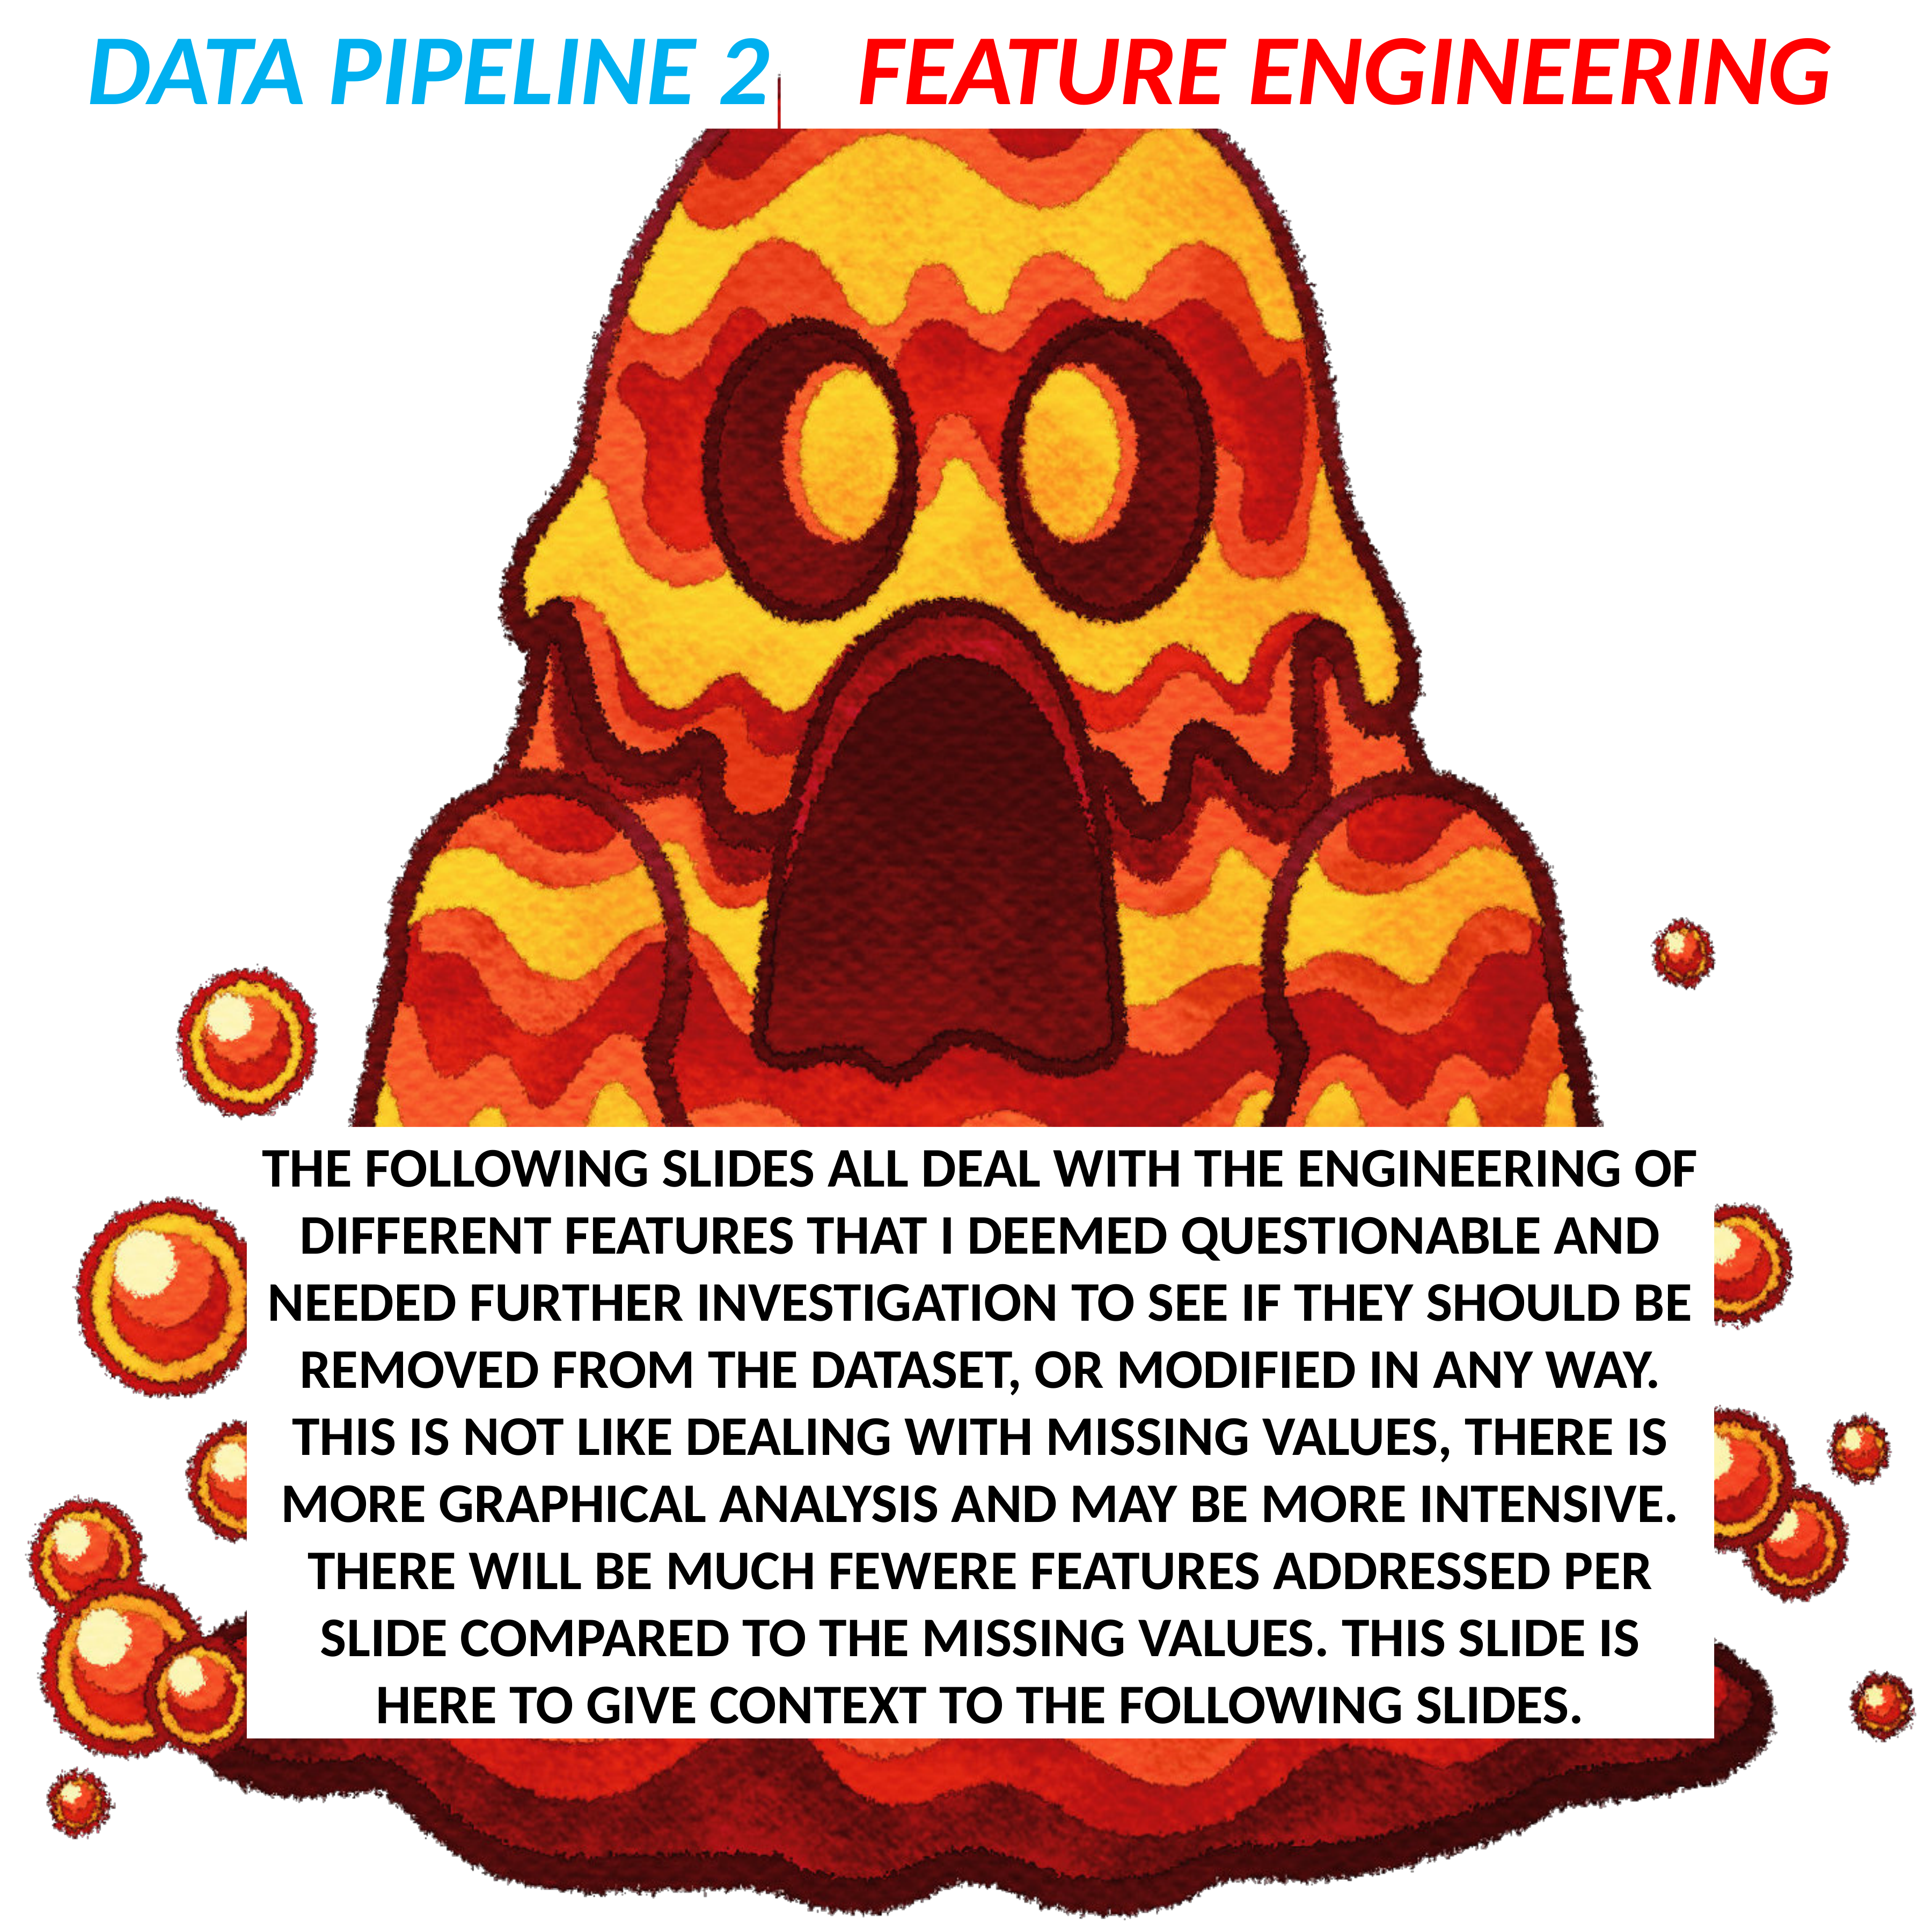

DATA PIPELINE 2
FEATURE ENGINEERING
THE FOLLOWING SLIDES ALL DEAL WITH THE ENGINEERING OF DIFFERENT FEATURES THAT I DEEMED QUESTIONABLE AND NEEDED FURTHER INVESTIGATION TO SEE IF THEY SHOULD BE REMOVED FROM THE DATASET, OR MODIFIED IN ANY WAY. THIS IS NOT LIKE DEALING WITH MISSING VALUES, THERE IS MORE GRAPHICAL ANALYSIS AND MAY BE MORE INTENSIVE. THERE WILL BE MUCH FEWERE FEATURES ADDRESSED PER SLIDE COMPARED TO THE MISSING VALUES. THIS SLIDE IS HERE TO GIVE CONTEXT TO THE FOLLOWING SLIDES.